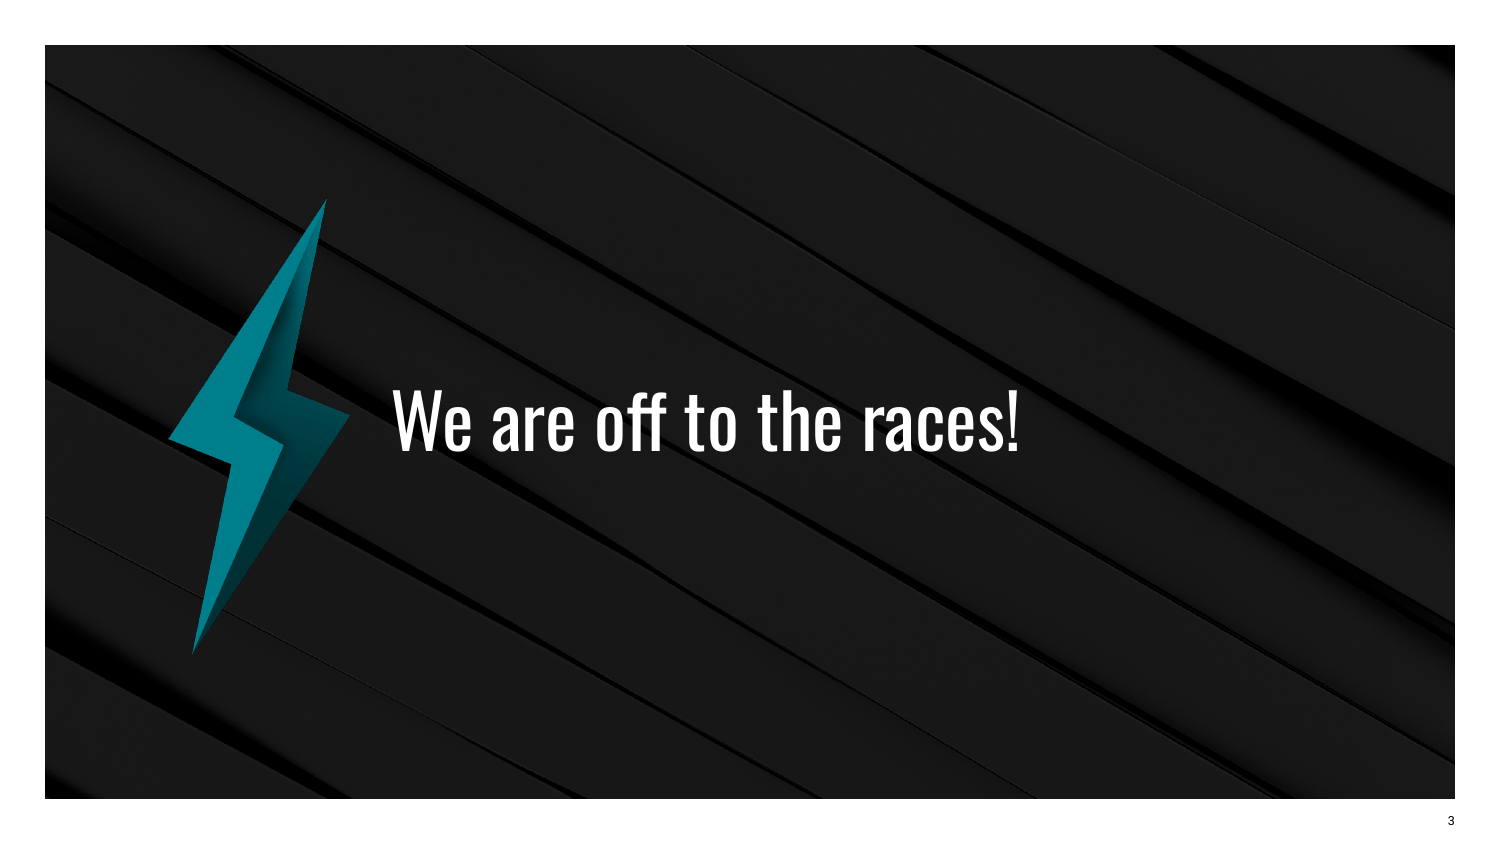

# We are off to the races!